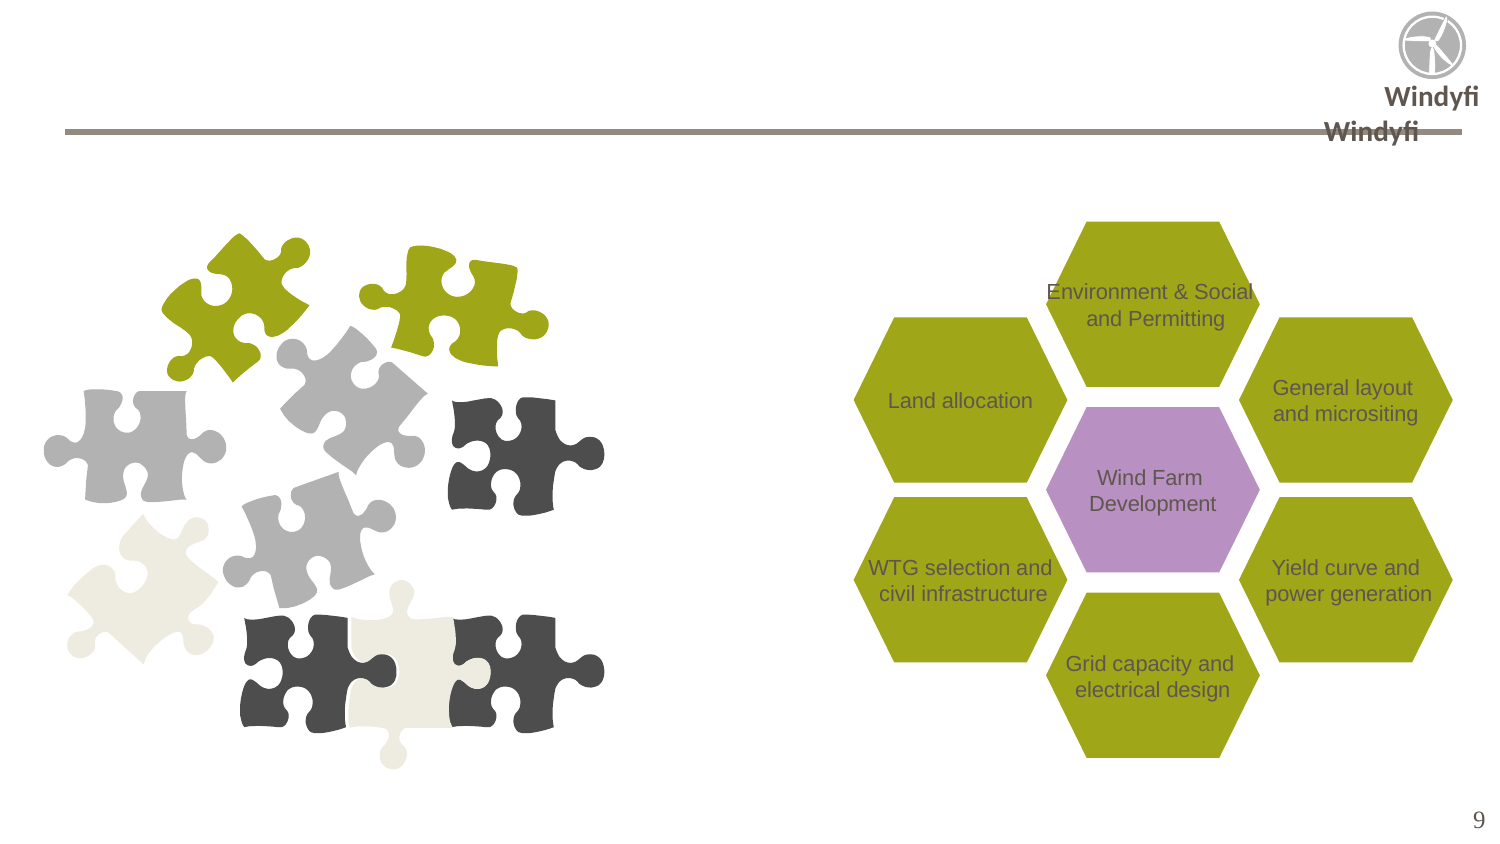

Windyfi
Environment & Social
 and Permitting

Land allocation
General layout
and micrositing
Wind Farm
Development
WTG selection and
 civil infrastructure
Yield curve and
 power generation
Grid capacity and
electrical design
  9